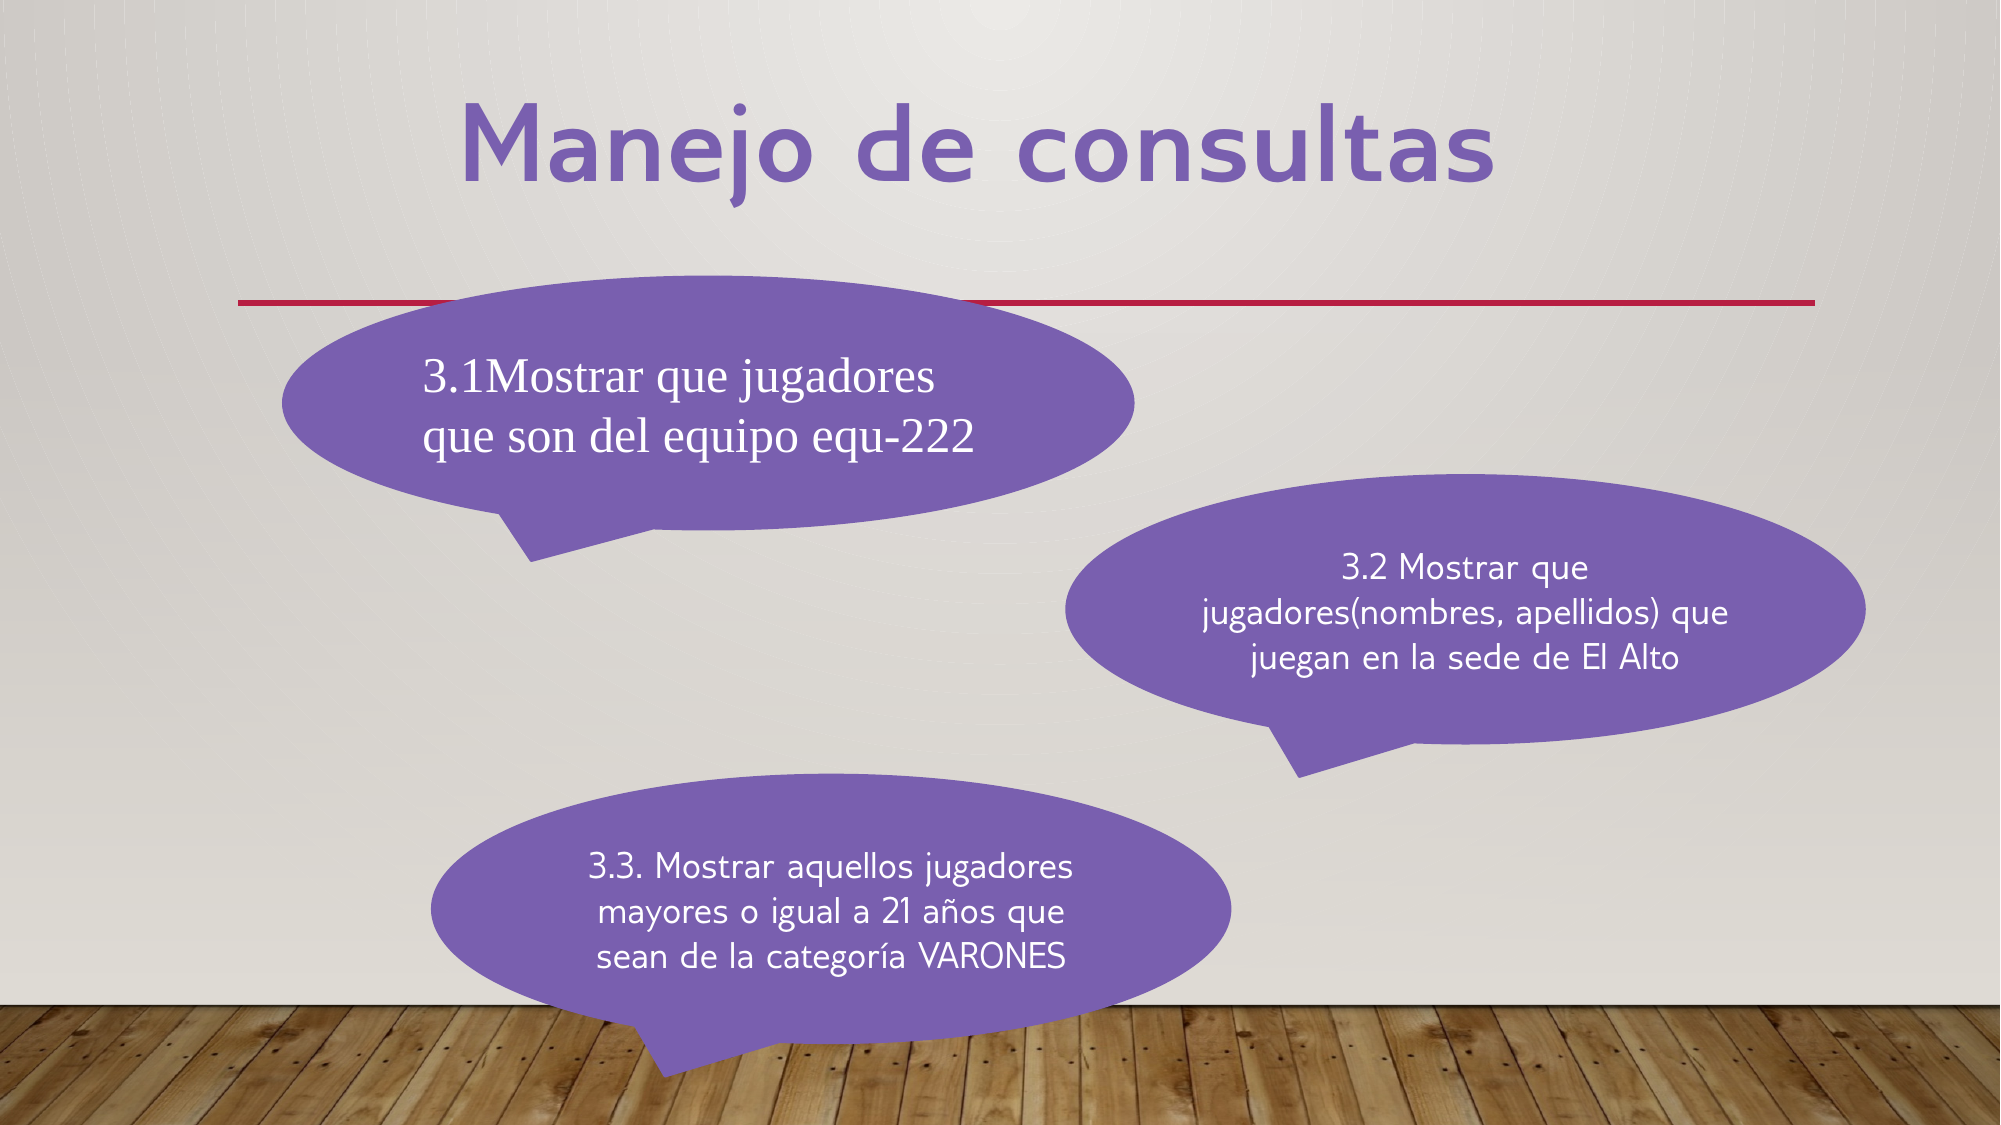

Manejo de consultas
3.1Mostrar que jugadores que son del equipo equ-222
3.2 Mostrar que jugadores(nombres, apellidos) que juegan en la sede de El Alto
3.3. Mostrar aquellos jugadores mayores o igual a 21 años que sean de la categoría VARONES